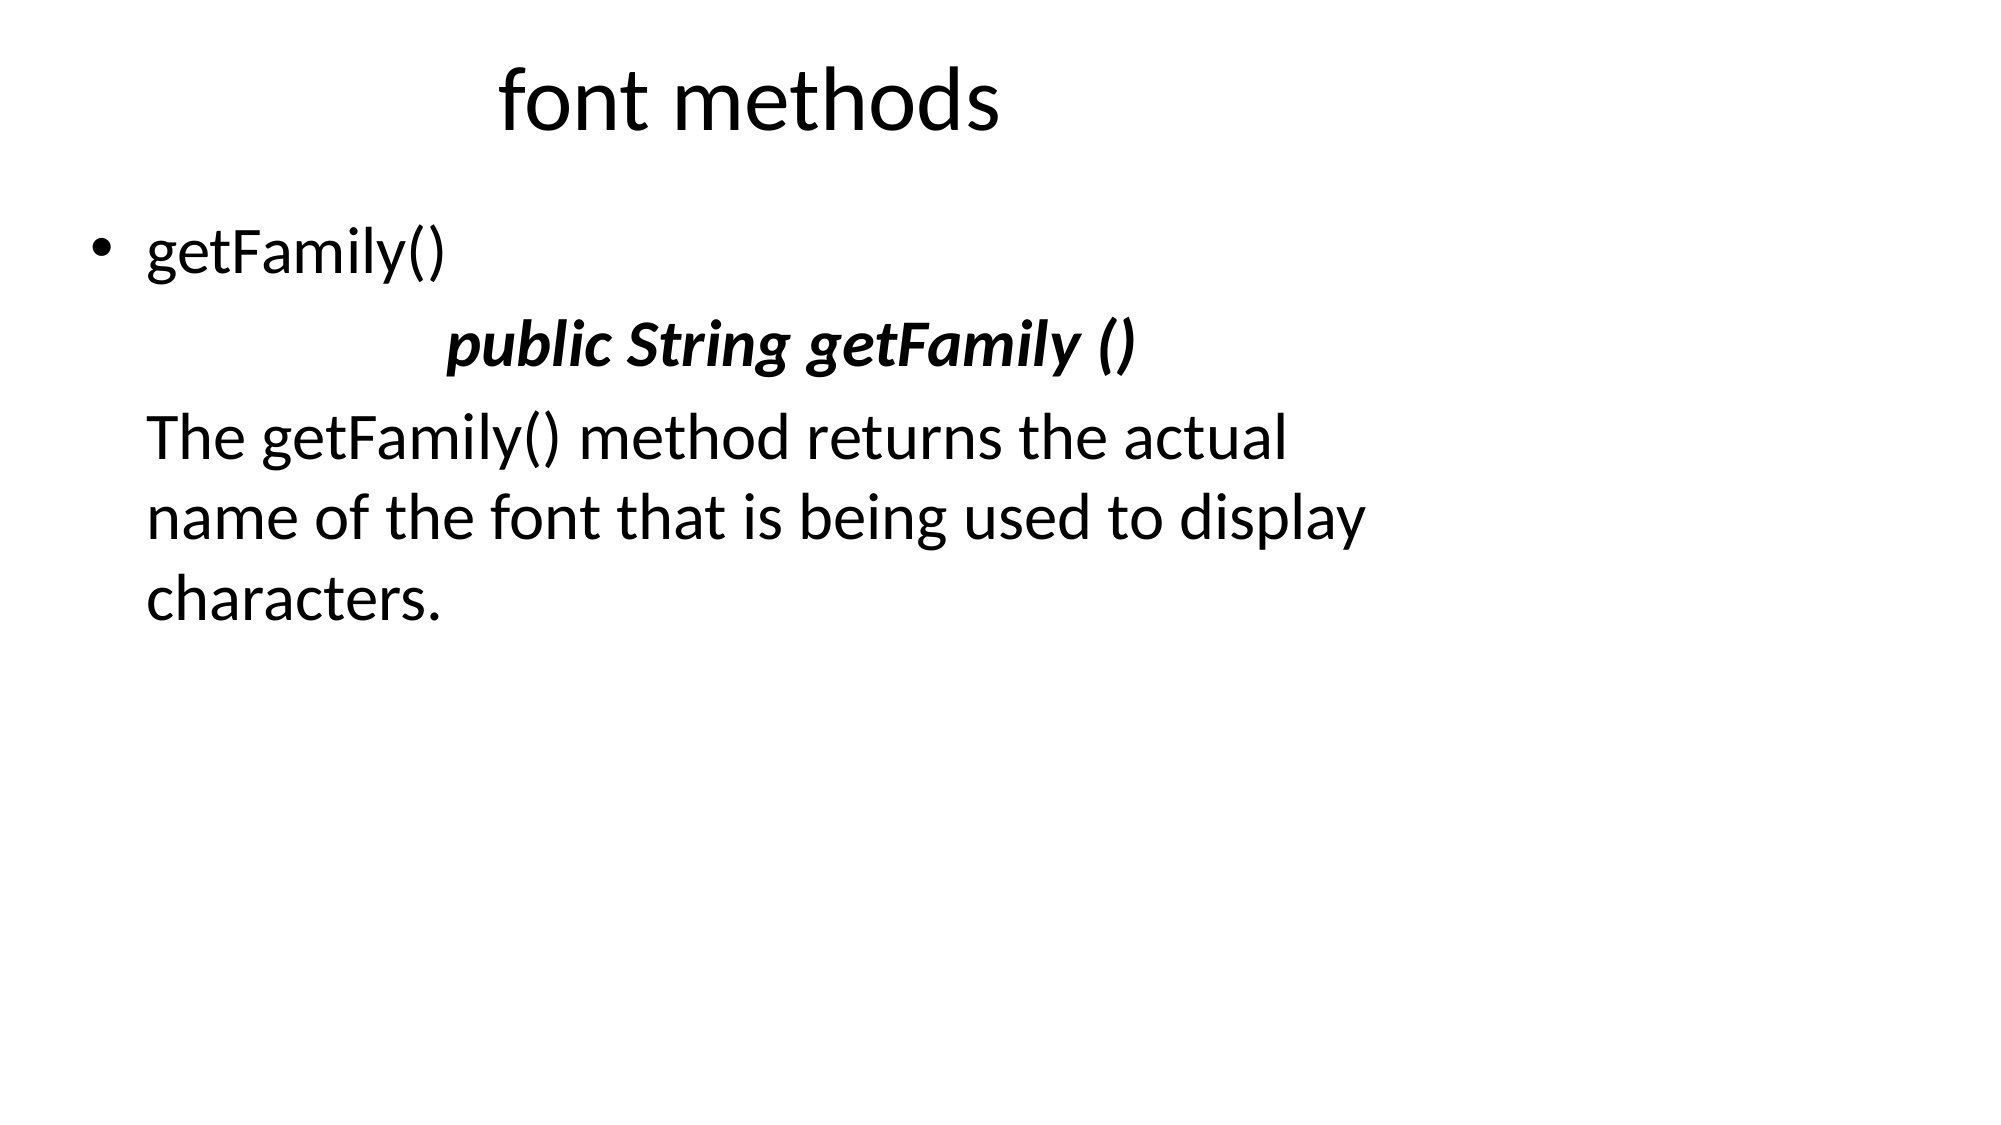

# font methods
getFamily()
			public String getFamily ()
	The getFamily() method returns the actual name of the font that is being used to display characters.